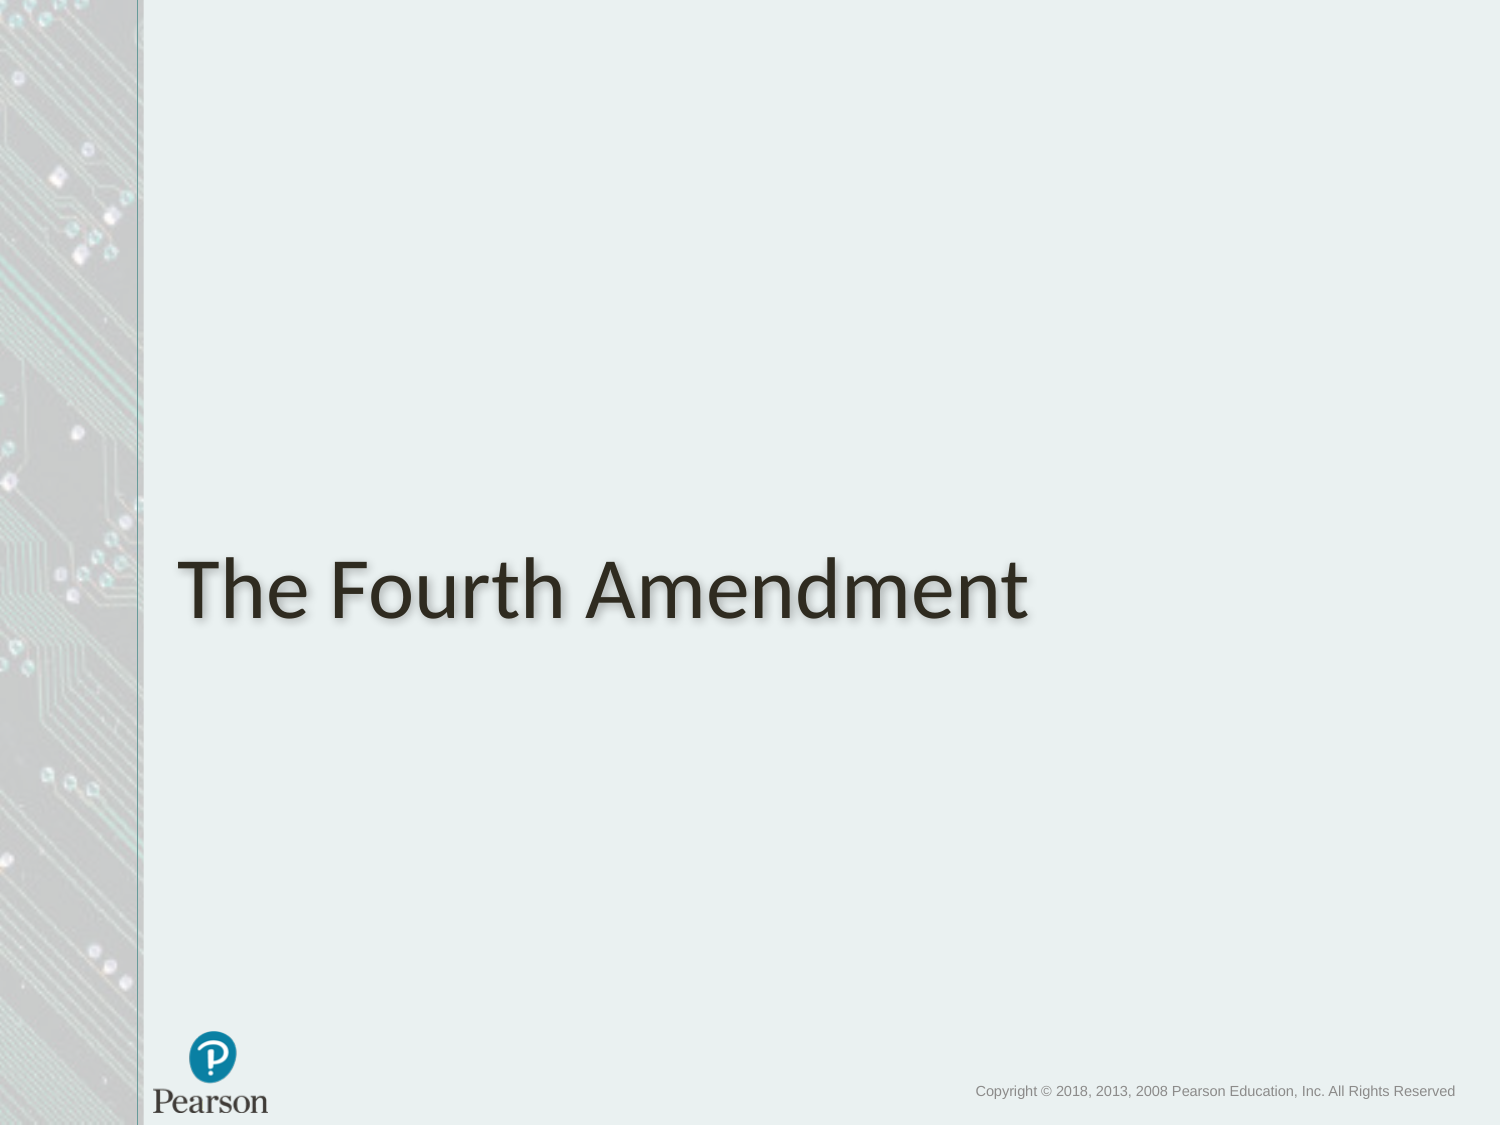

# The Fourth Amendment

Copyright © 2018, 2013, 2008 Pearson Education, Inc. All Rights Reserved